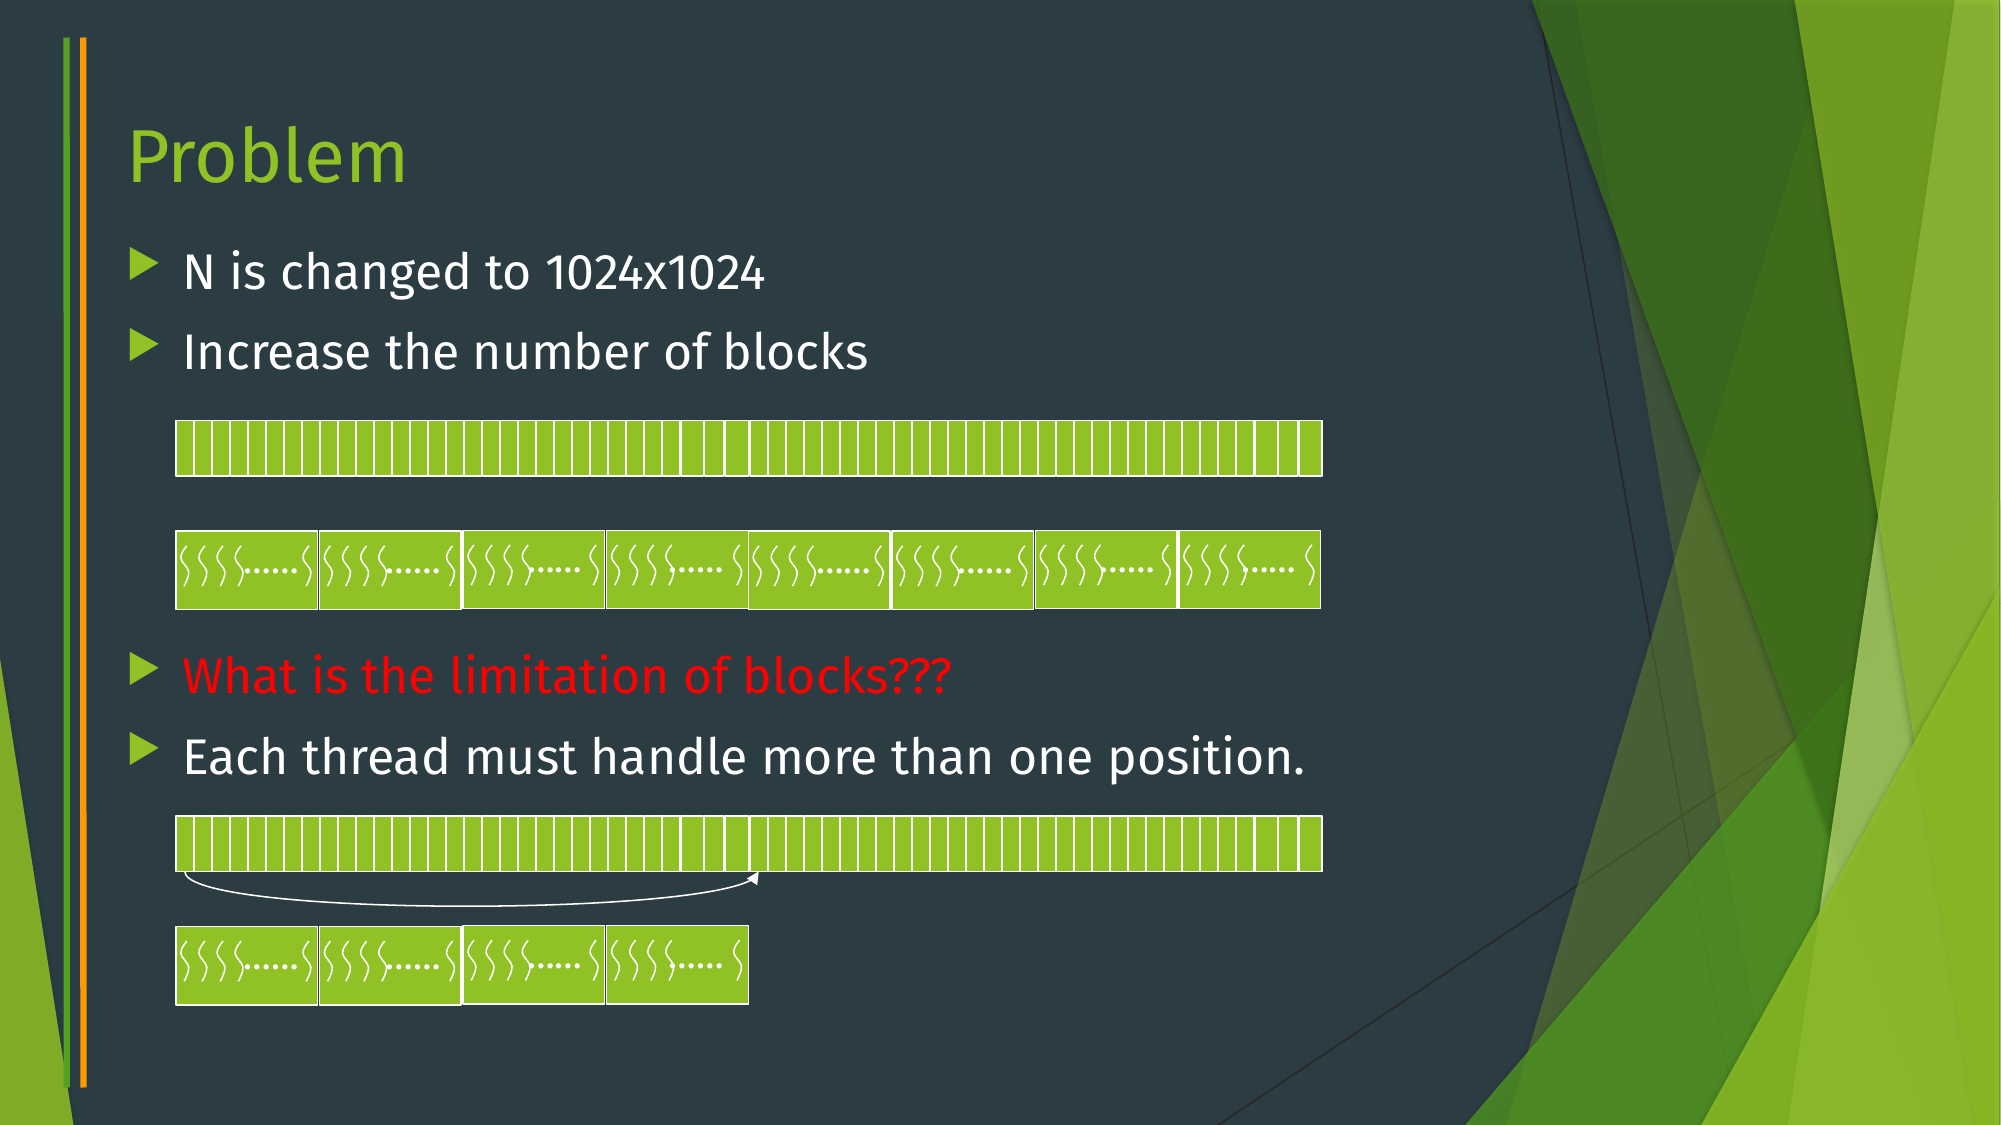

# Problem
N is changed to 1024x1024
Increase the number of blocks

What is the limitation of blocks???
Each thread must handle more than one position.

……

……

……

……

……

……

……

……

……

……

……

……